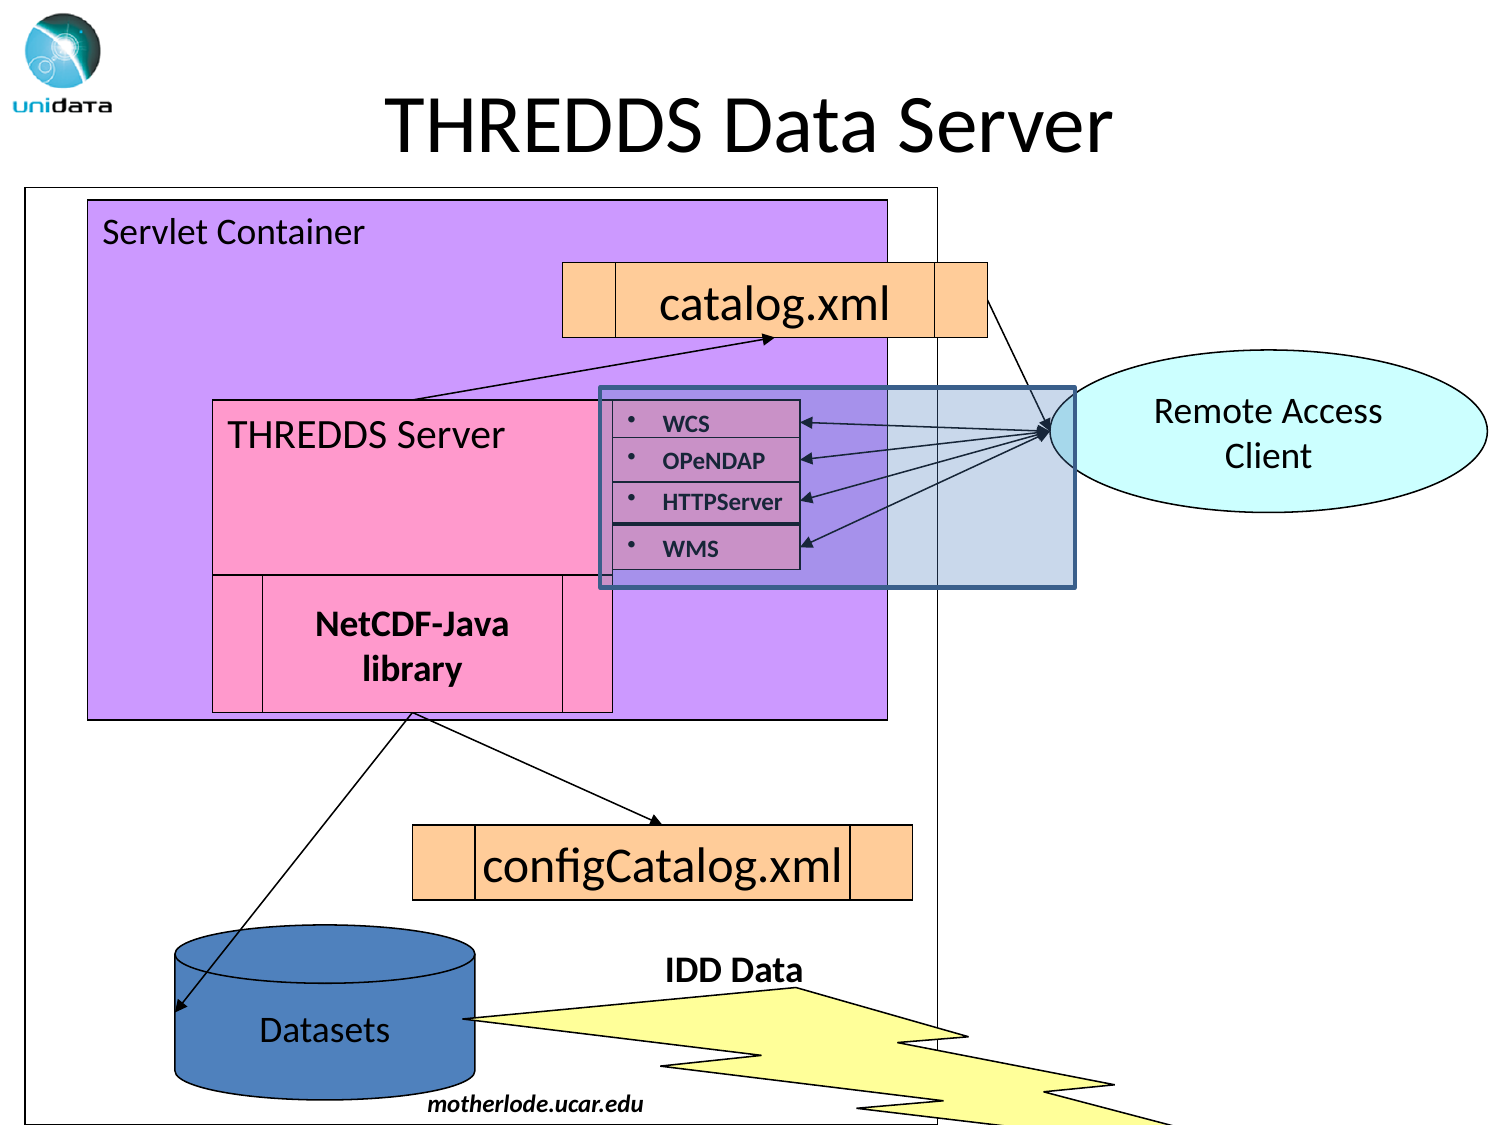

THREDDS Data Server

Servlet Container

catalog.xml
Remote Access
Client

THREDDS Server

WCS
OPeNDAP
HTTPServer
WMS
NetCDF-Java
library
configCatalog.xml
Datasets
IDD Data

motherlode.ucar.edu